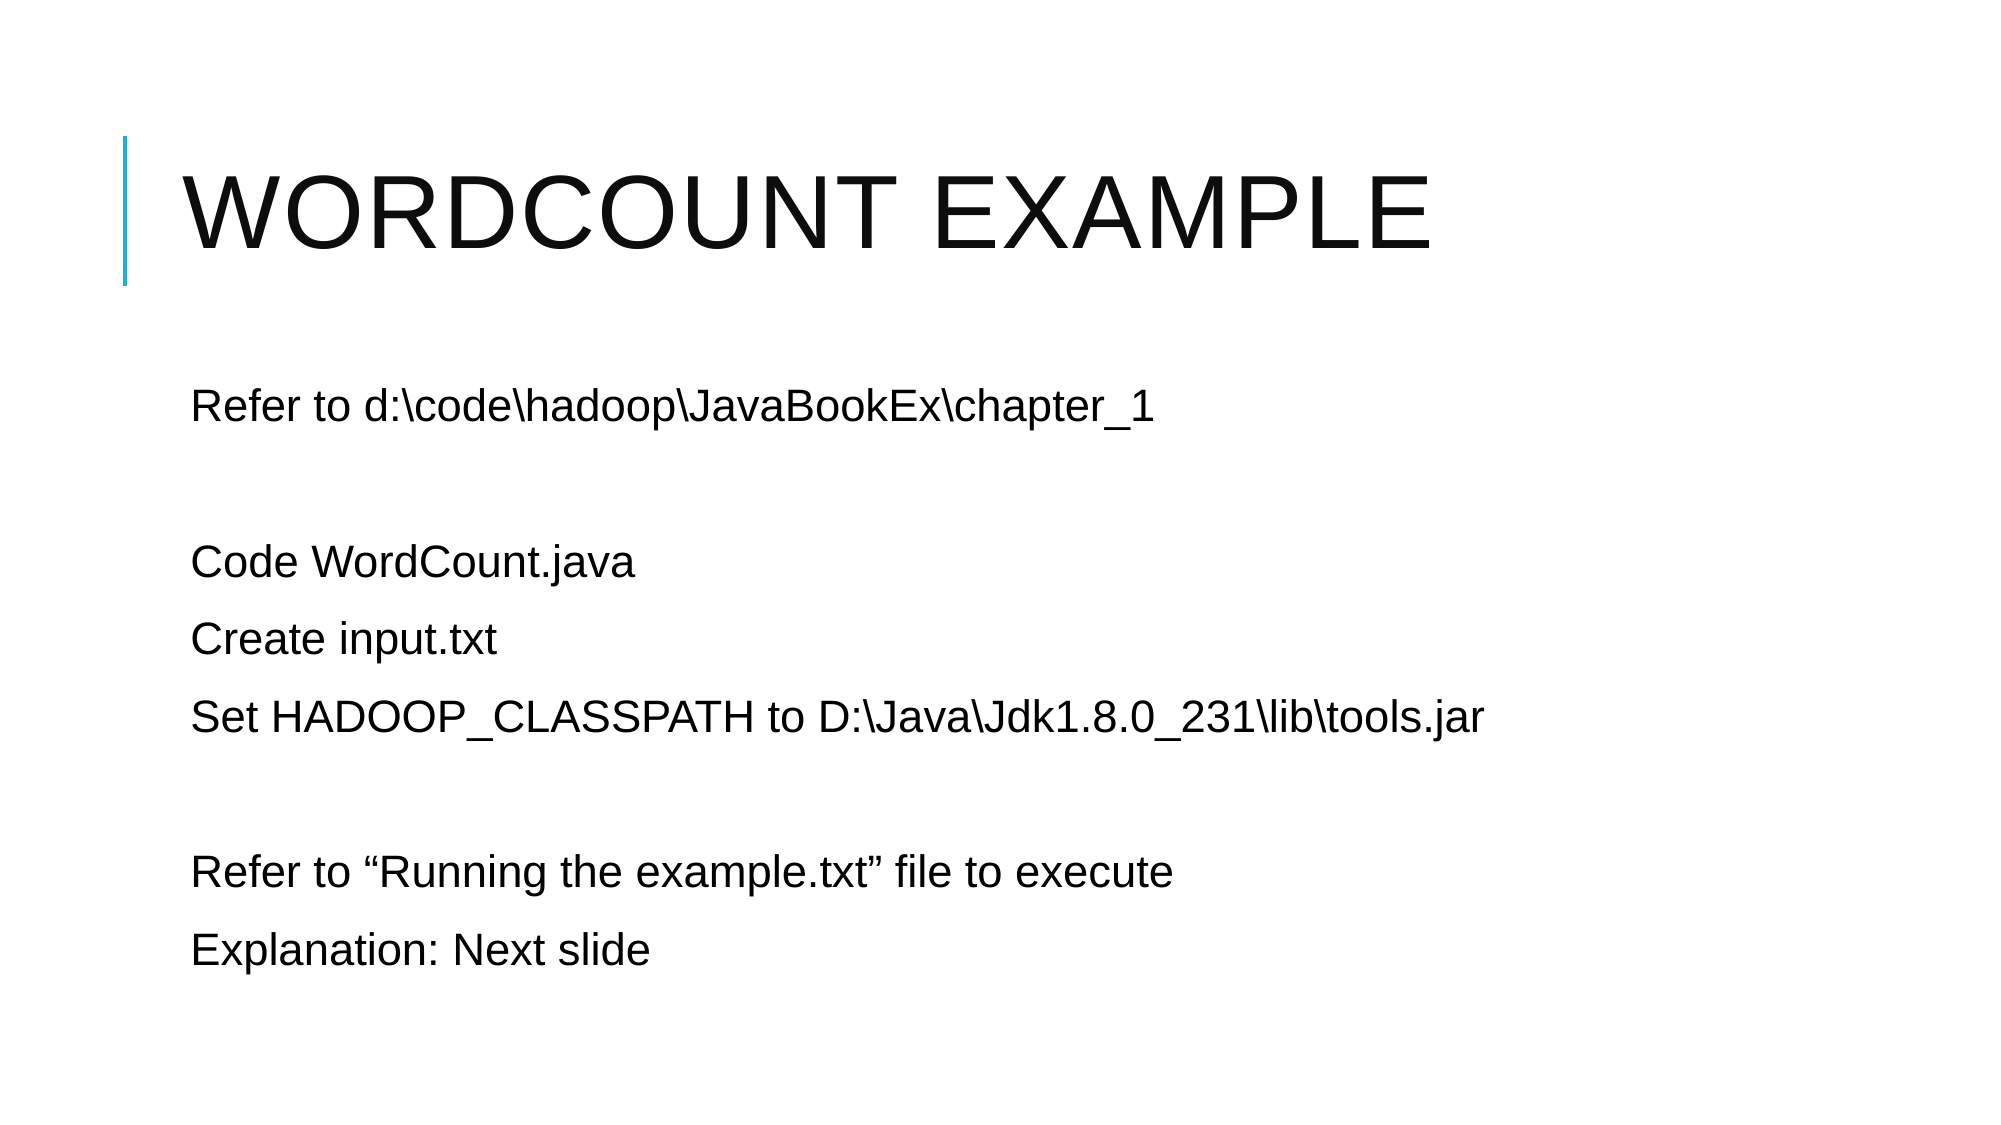

# Wordcount example
Refer to d:\code\hadoop\JavaBookEx\chapter_1

Code WordCount.java
Create input.txt
Set HADOOP_CLASSPATH to D:\Java\Jdk1.8.0_231\lib\tools.jar

Refer to “Running the example.txt” file to execute
Explanation: Next slide